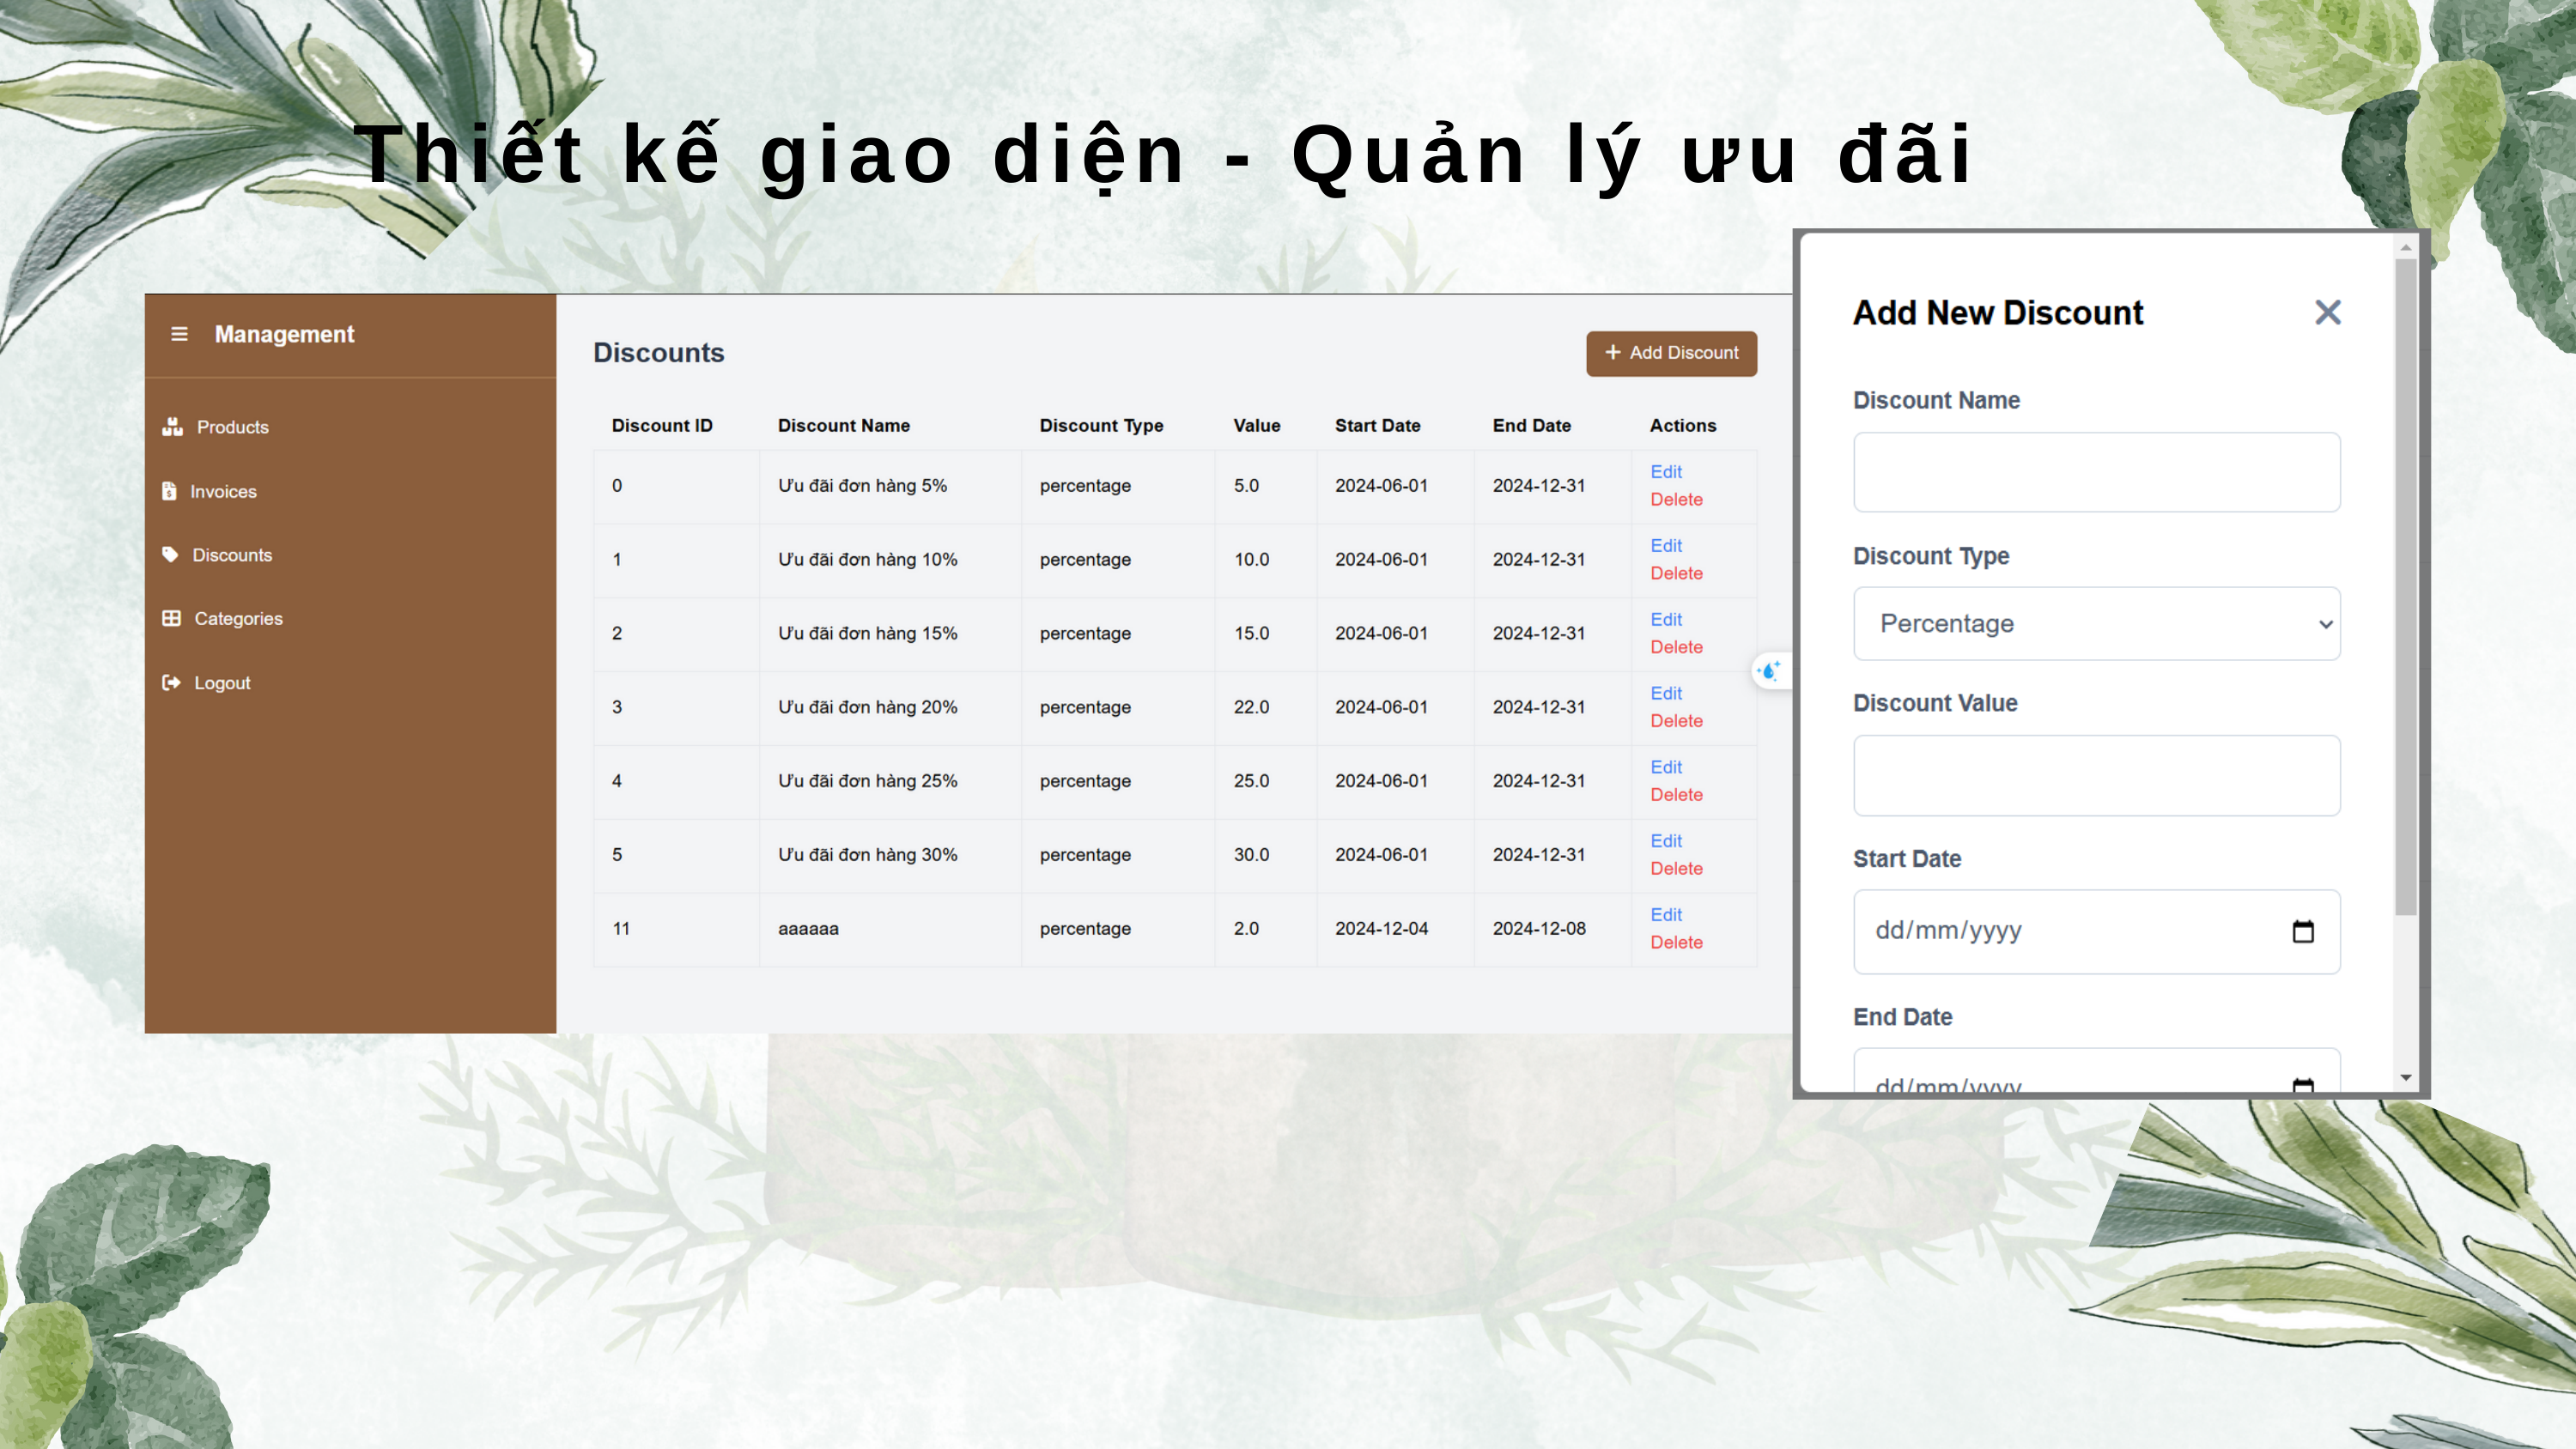

Thiết kế giao diện - Quản lý ưu đãi